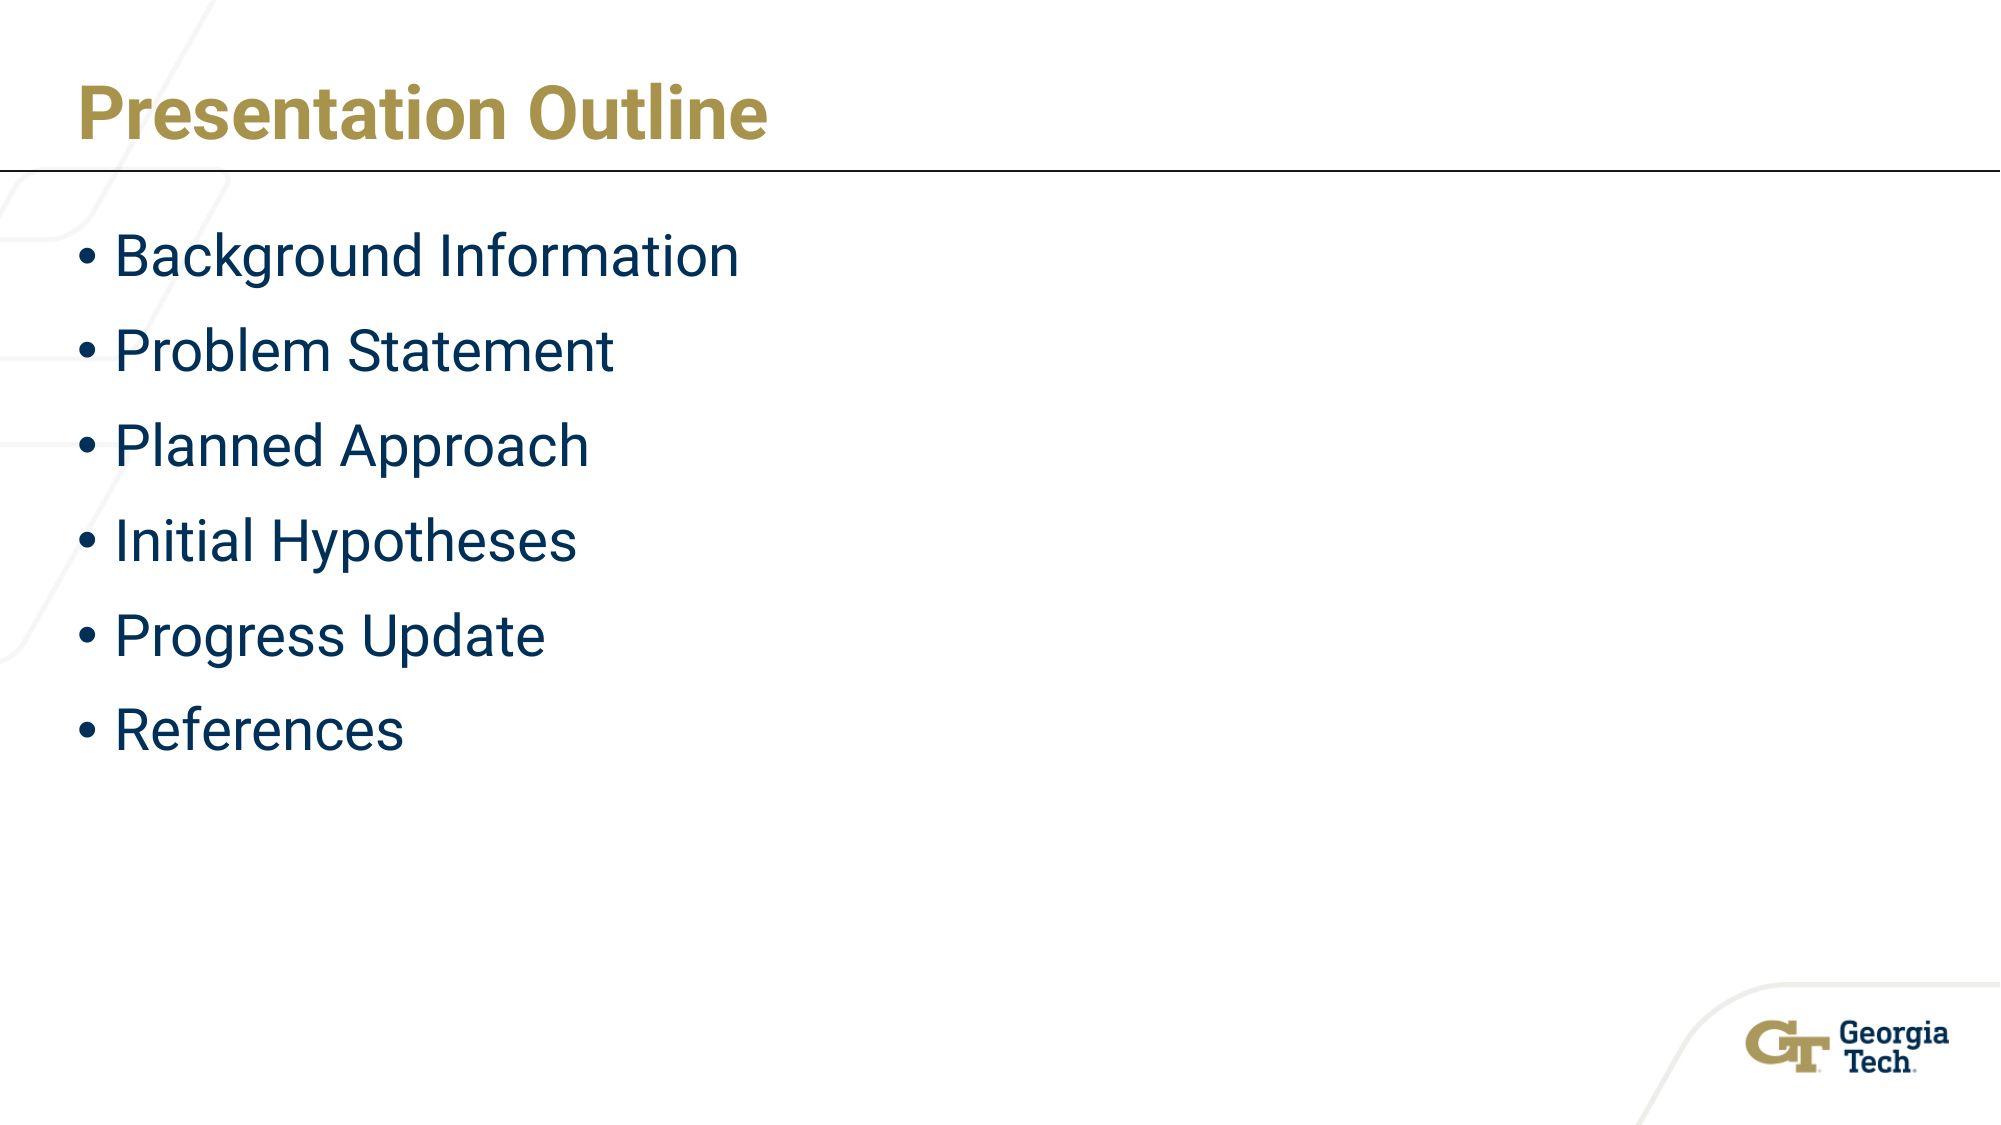

# Presentation Outline
Background Information
Problem Statement
Planned Approach
Initial Hypotheses
Progress Update
References